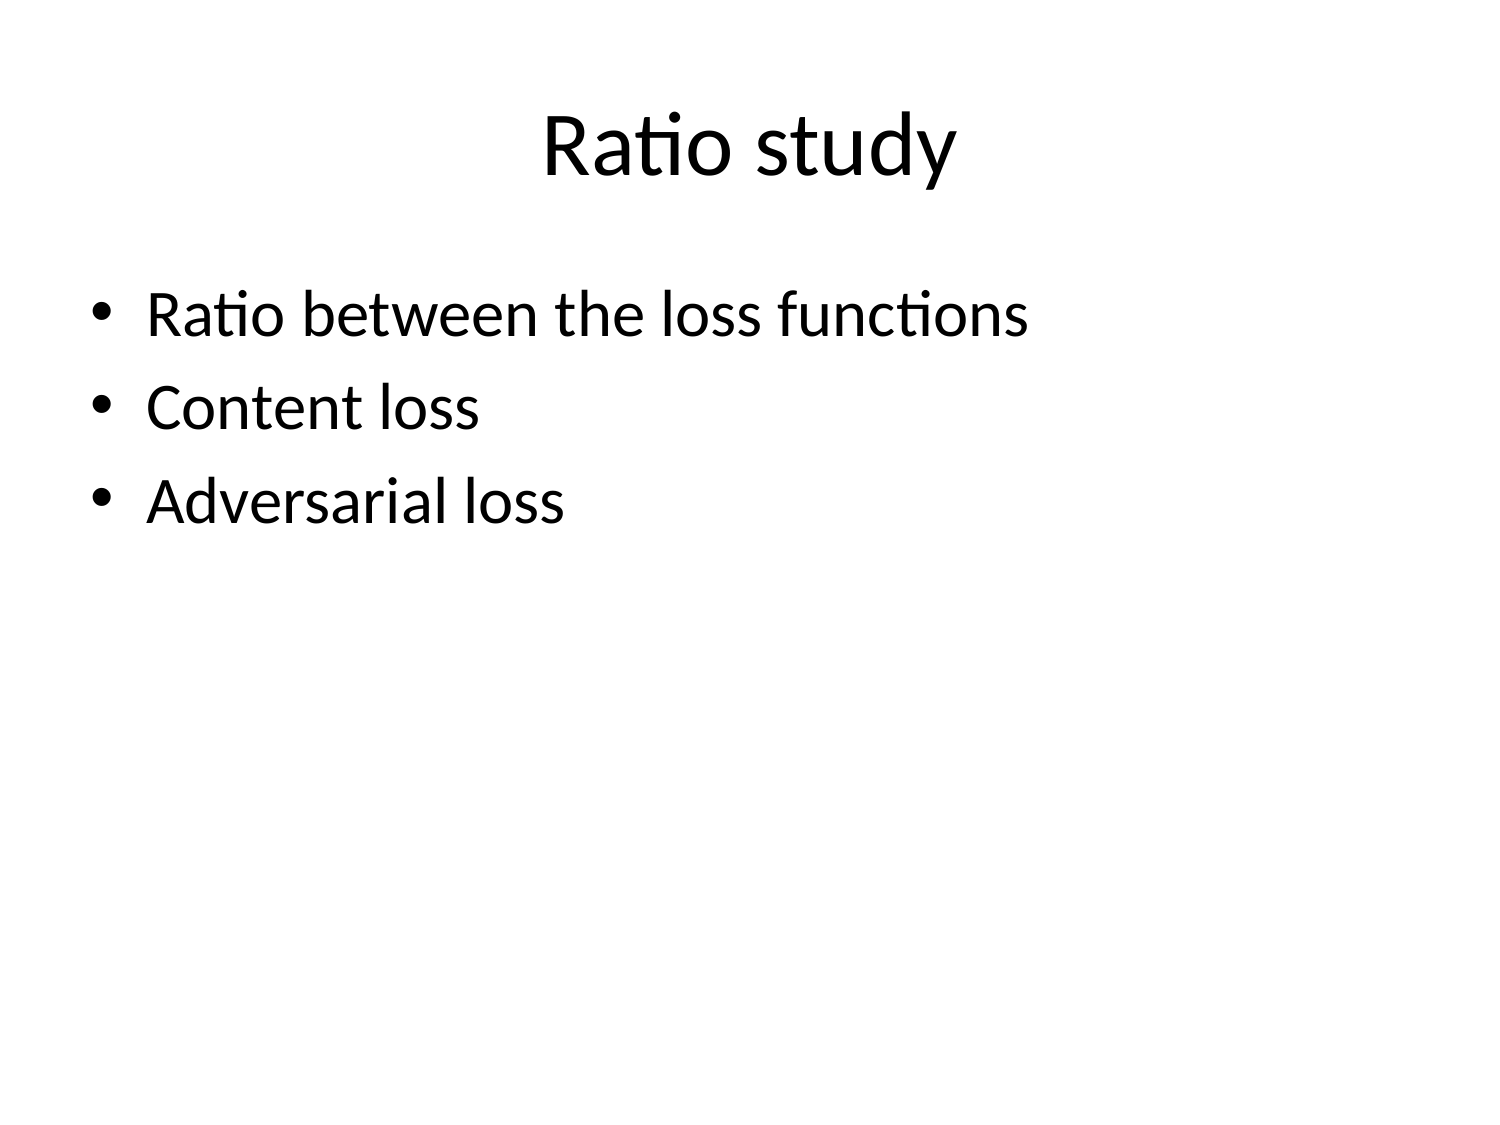

# Ratio study
Ratio between the loss functions
Content loss
Adversarial loss